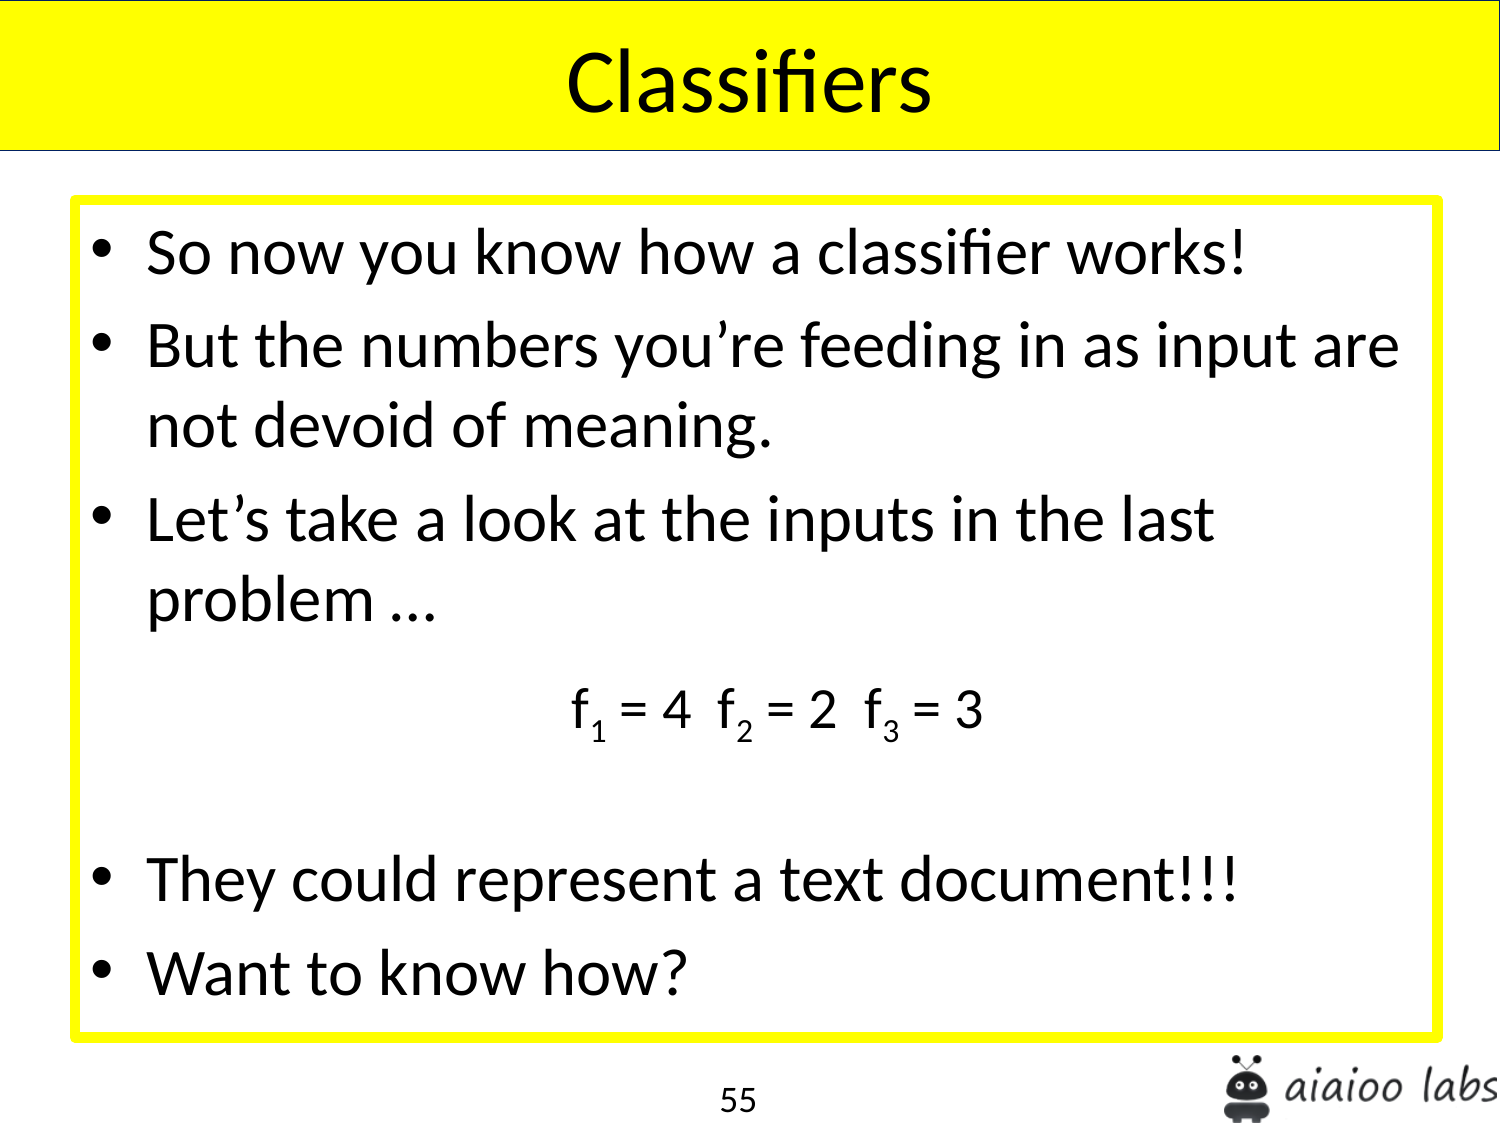

Classifiers
So now you know how a classifier works!
But the numbers you’re feeding in as input are not devoid of meaning.
Let’s take a look at the inputs in the last problem …

They could represent a text document!!!
Want to know how?
f1 = 4  f2 = 2  f3 = 3